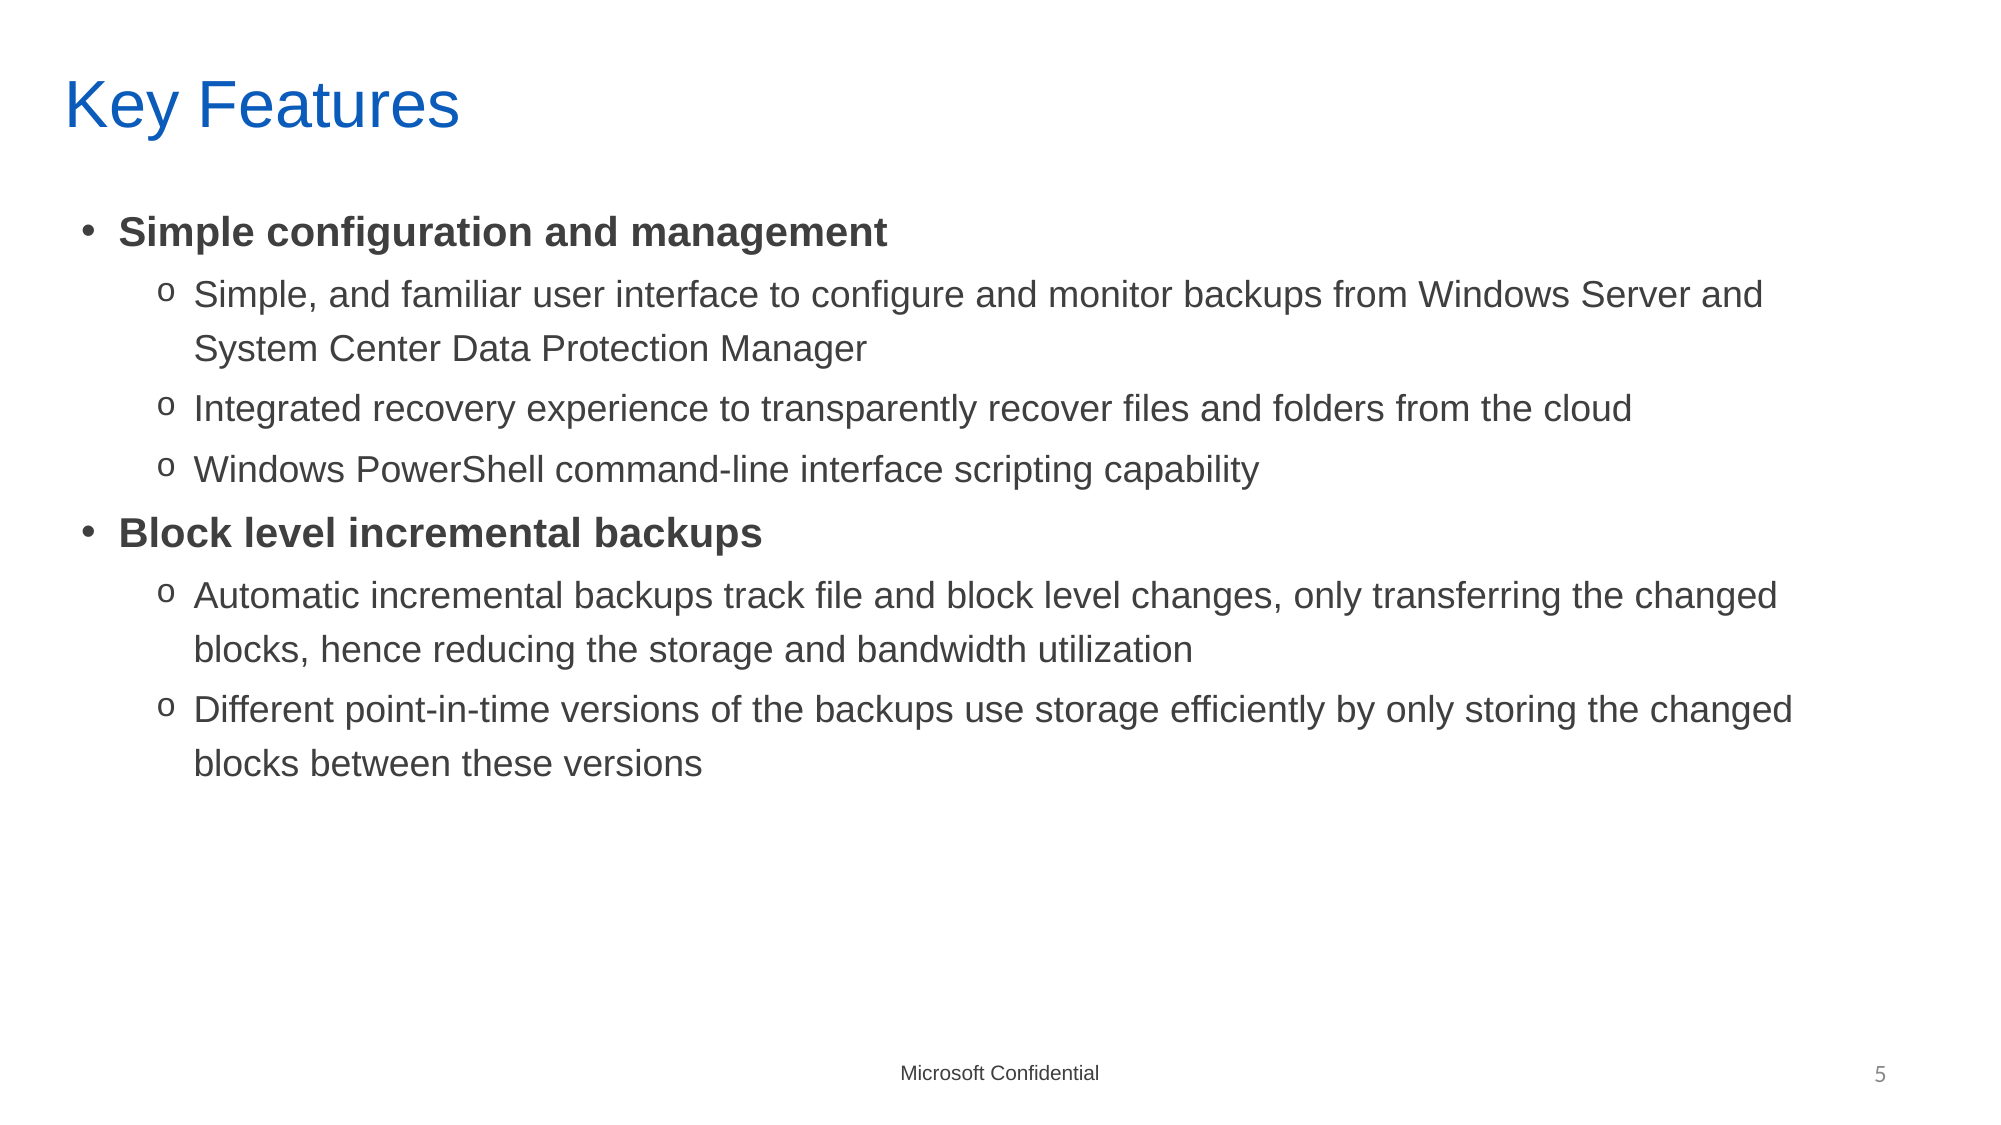

# Key Features
Simple configuration and management
Simple, and familiar user interface to configure and monitor backups from Windows Server and System Center Data Protection Manager
Integrated recovery experience to transparently recover files and folders from the cloud
Windows PowerShell command-line interface scripting capability
Block level incremental backups
Automatic incremental backups track file and block level changes, only transferring the changed blocks, hence reducing the storage and bandwidth utilization
Different point-in-time versions of the backups use storage efficiently by only storing the changed blocks between these versions

5